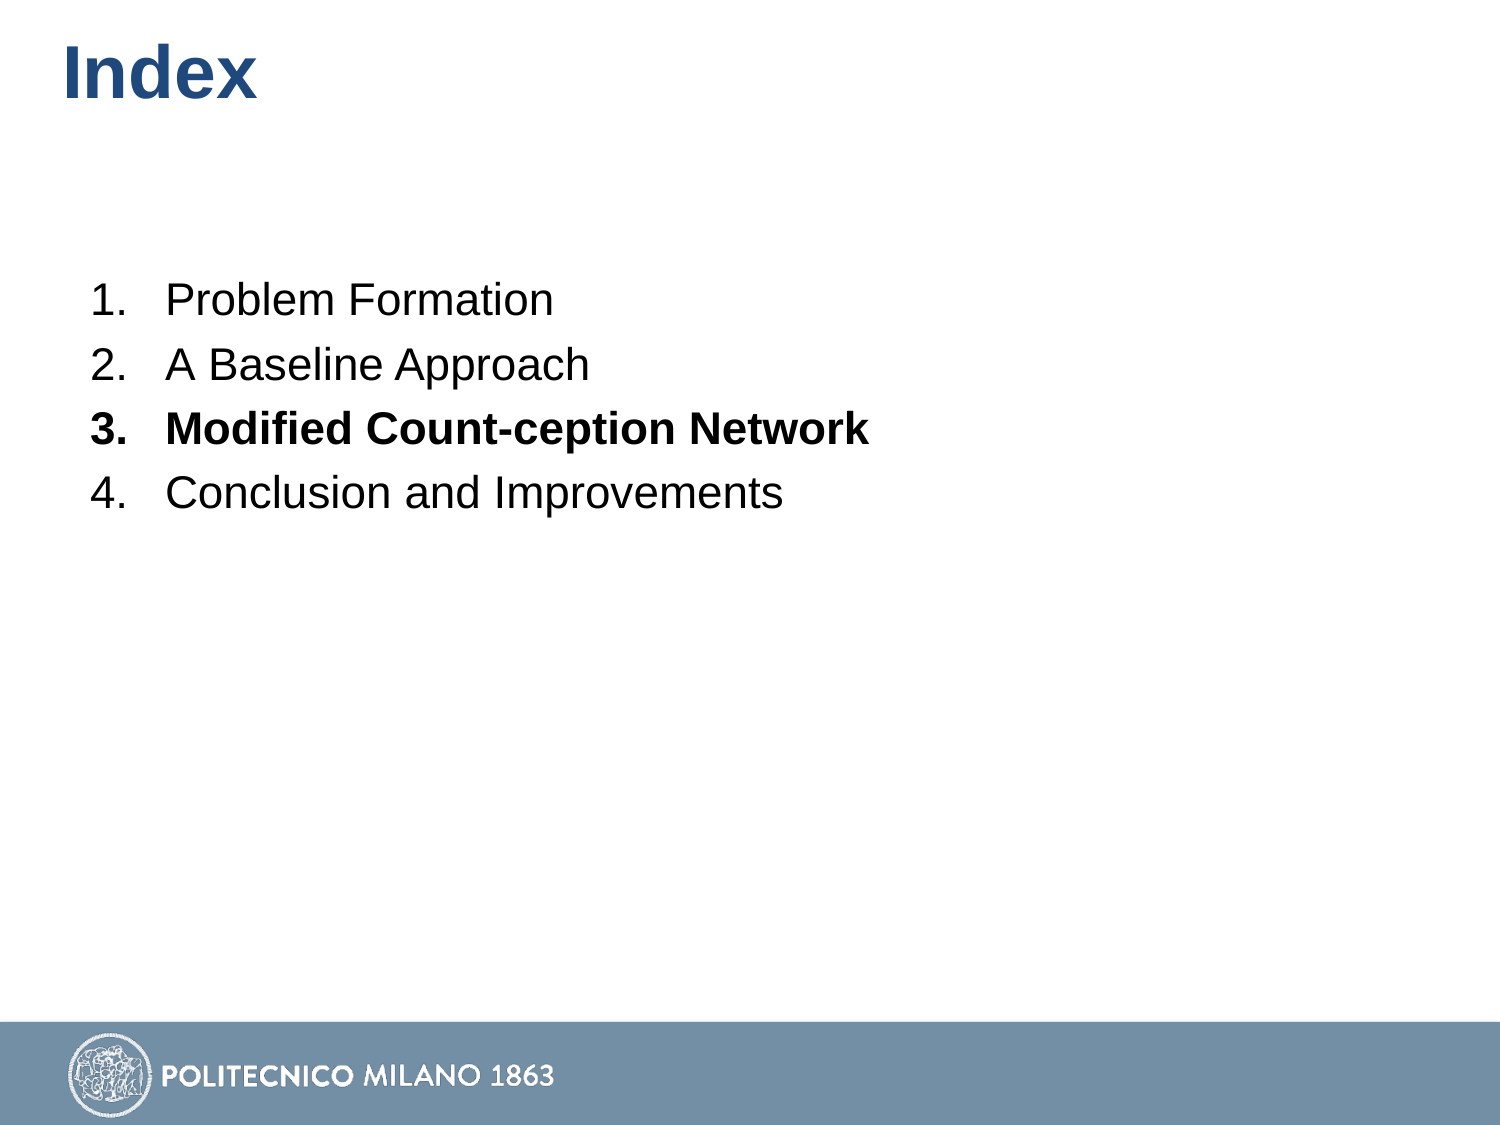

# Index
Problem Formation
A Baseline Approach
Modified Count-ception Network
Conclusion and Improvements